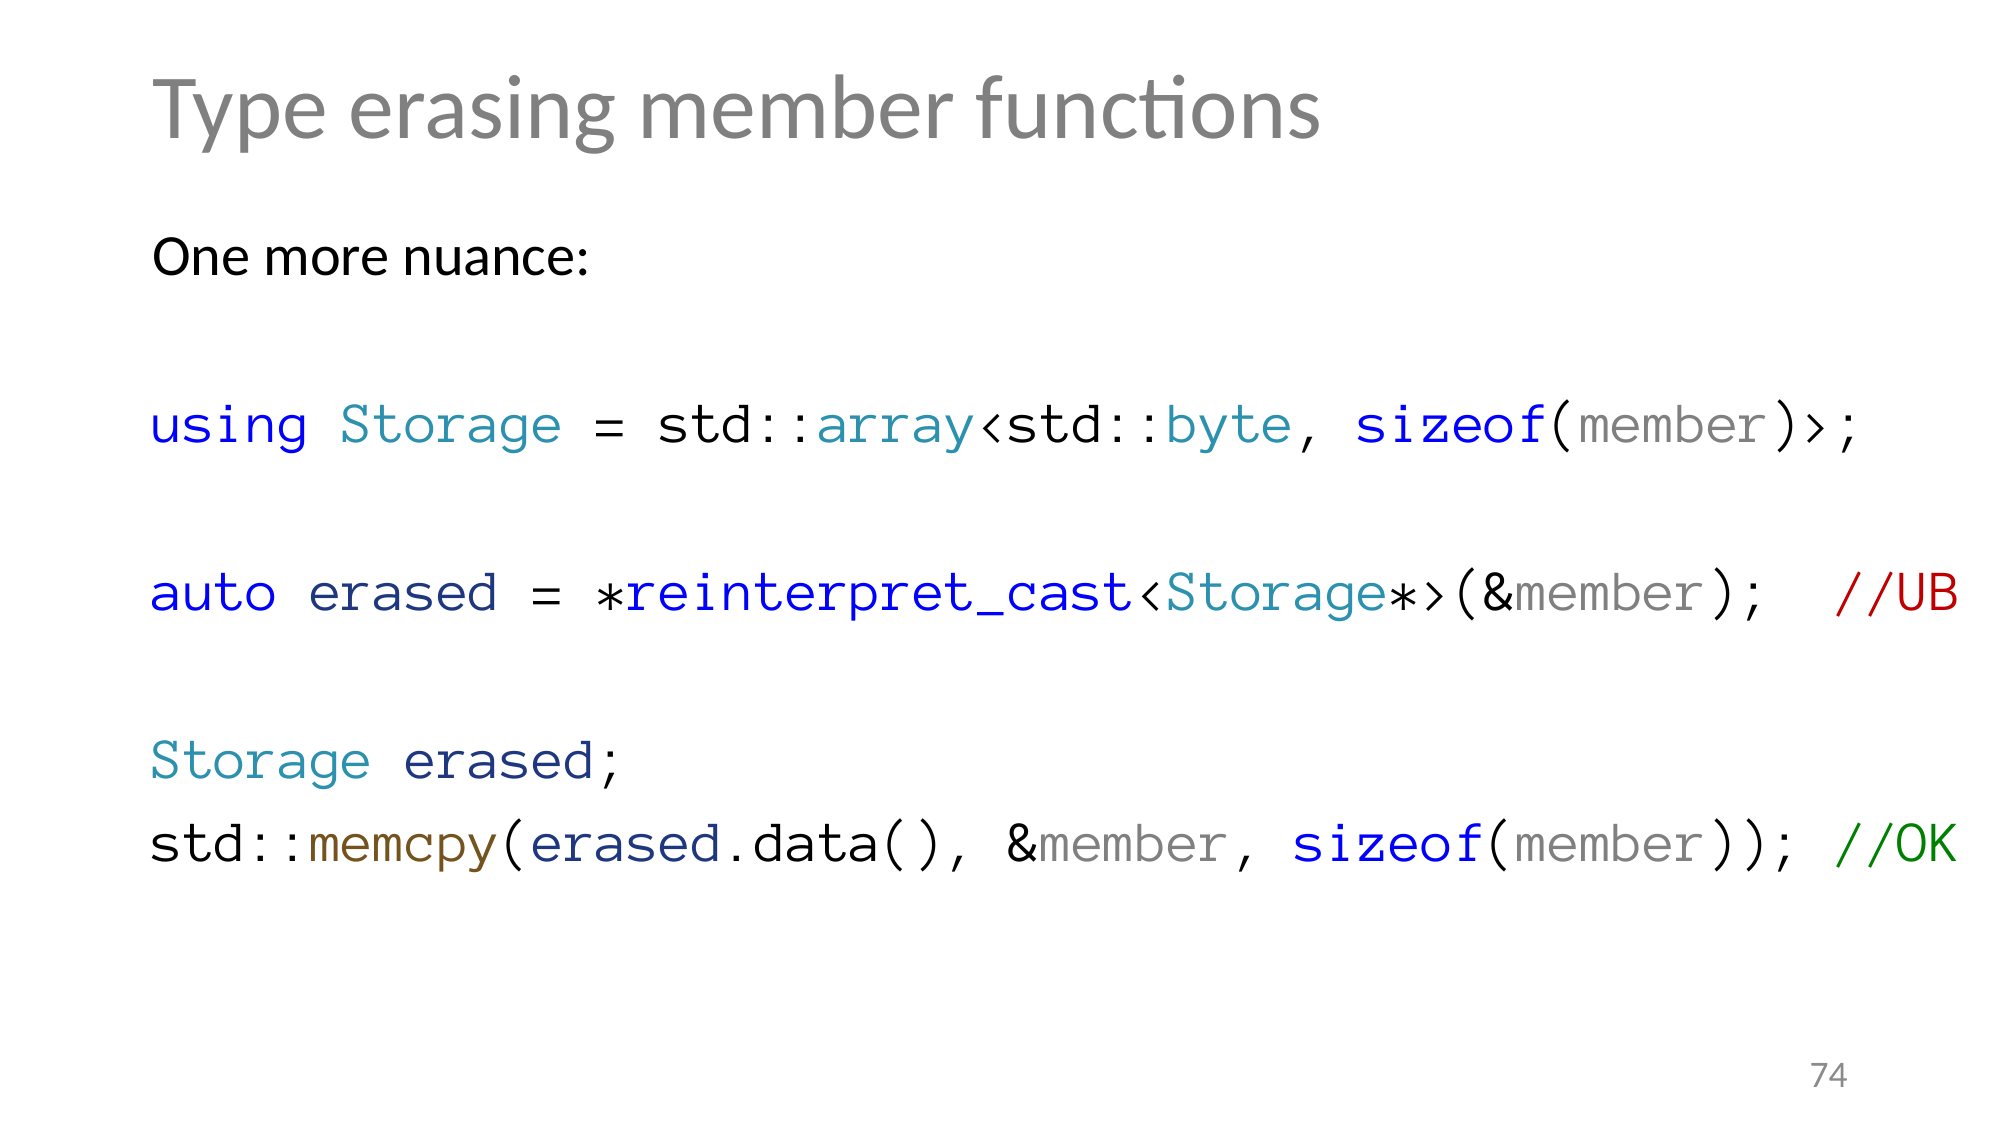

# Type erasing member functions
One more nuance:

using Storage = std::array<std::byte, sizeof(member)>;

auto erased = *reinterpret_cast<Storage*>(&member);  //UB

Storage erased;
std::memcpy(erased.data(), &member, sizeof(member)); //OK
74